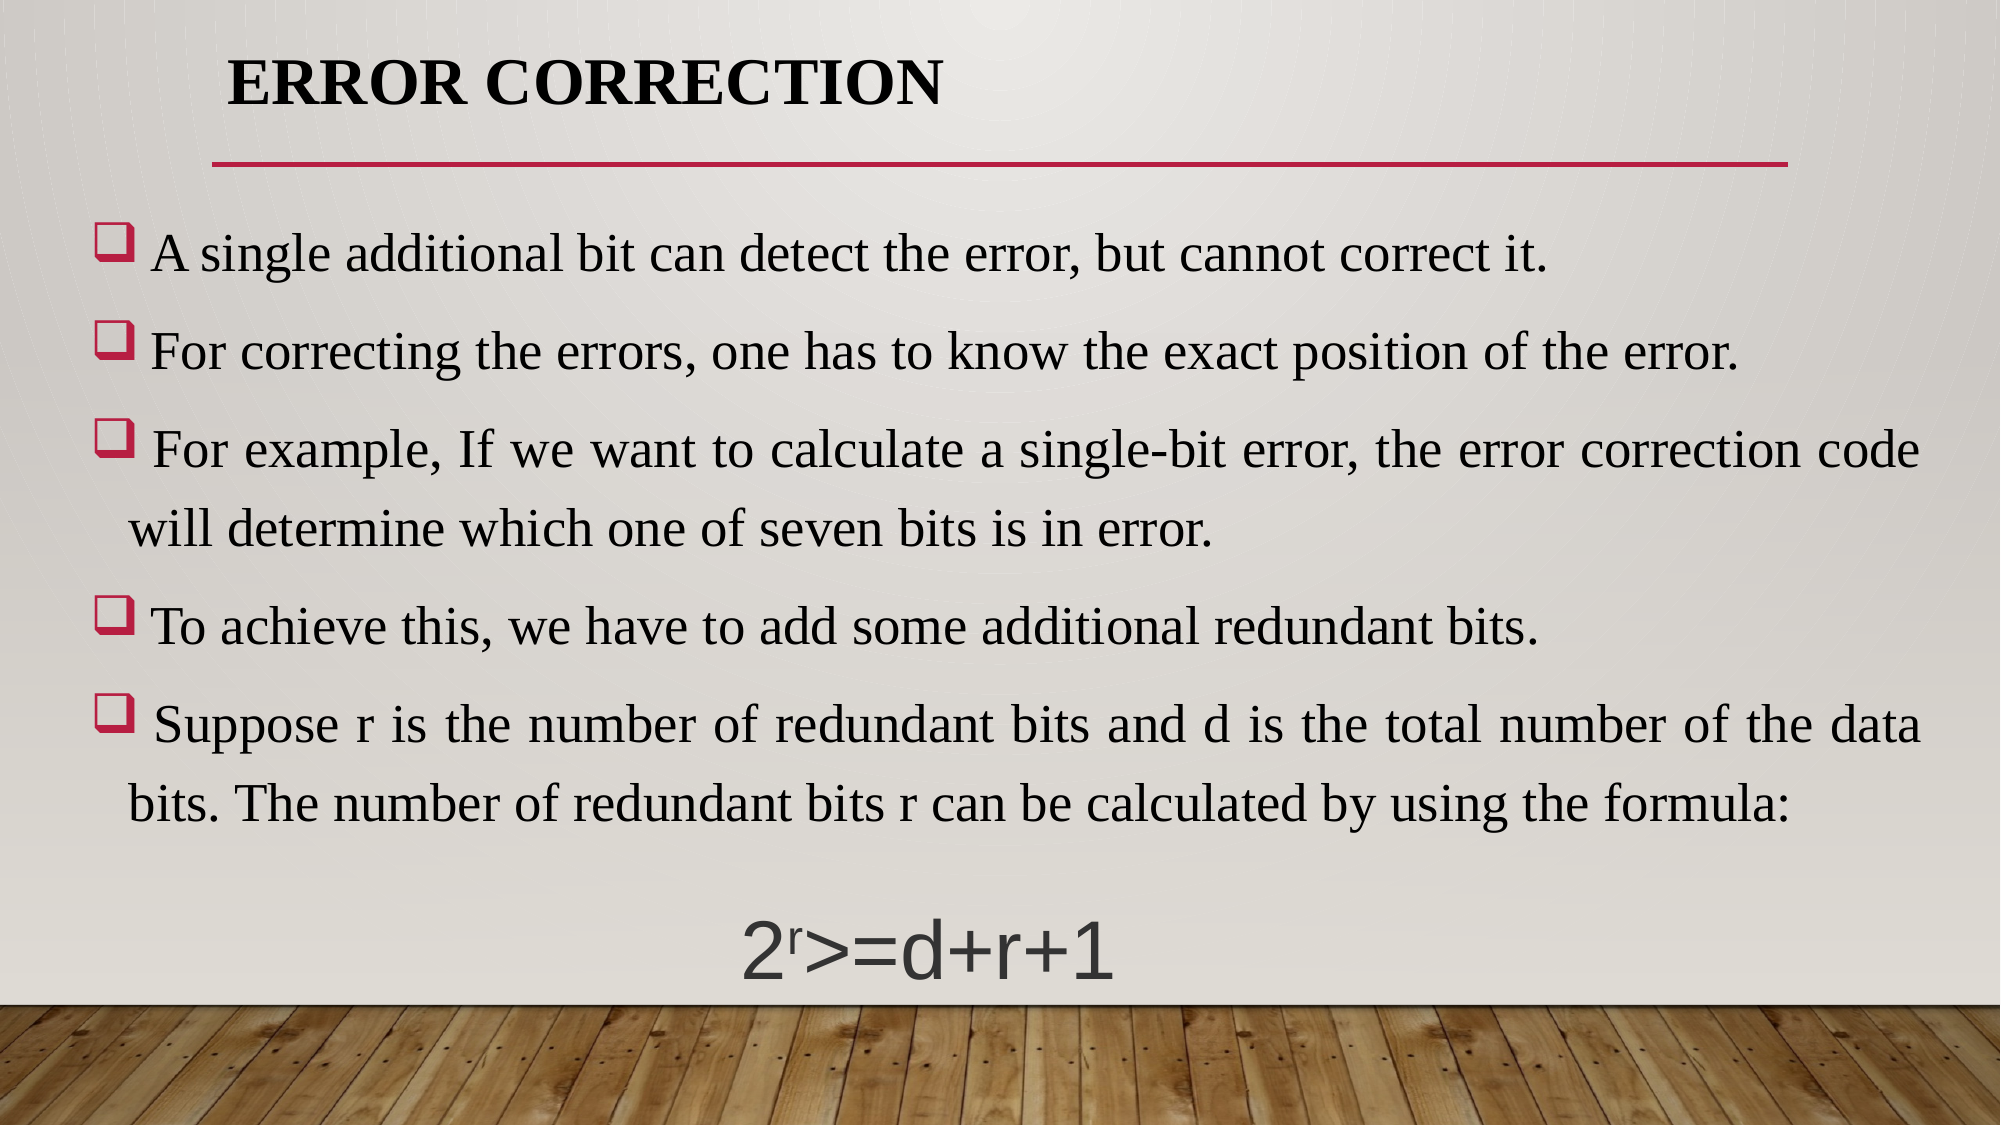

# Error correction
 A single additional bit can detect the error, but cannot correct it.
 For correcting the errors, one has to know the exact position of the error.
 For example, If we want to calculate a single-bit error, the error correction code will determine which one of seven bits is in error.
 To achieve this, we have to add some additional redundant bits.
 Suppose r is the number of redundant bits and d is the total number of the data bits. The number of redundant bits r can be calculated by using the formula:
2r>=d+r+1